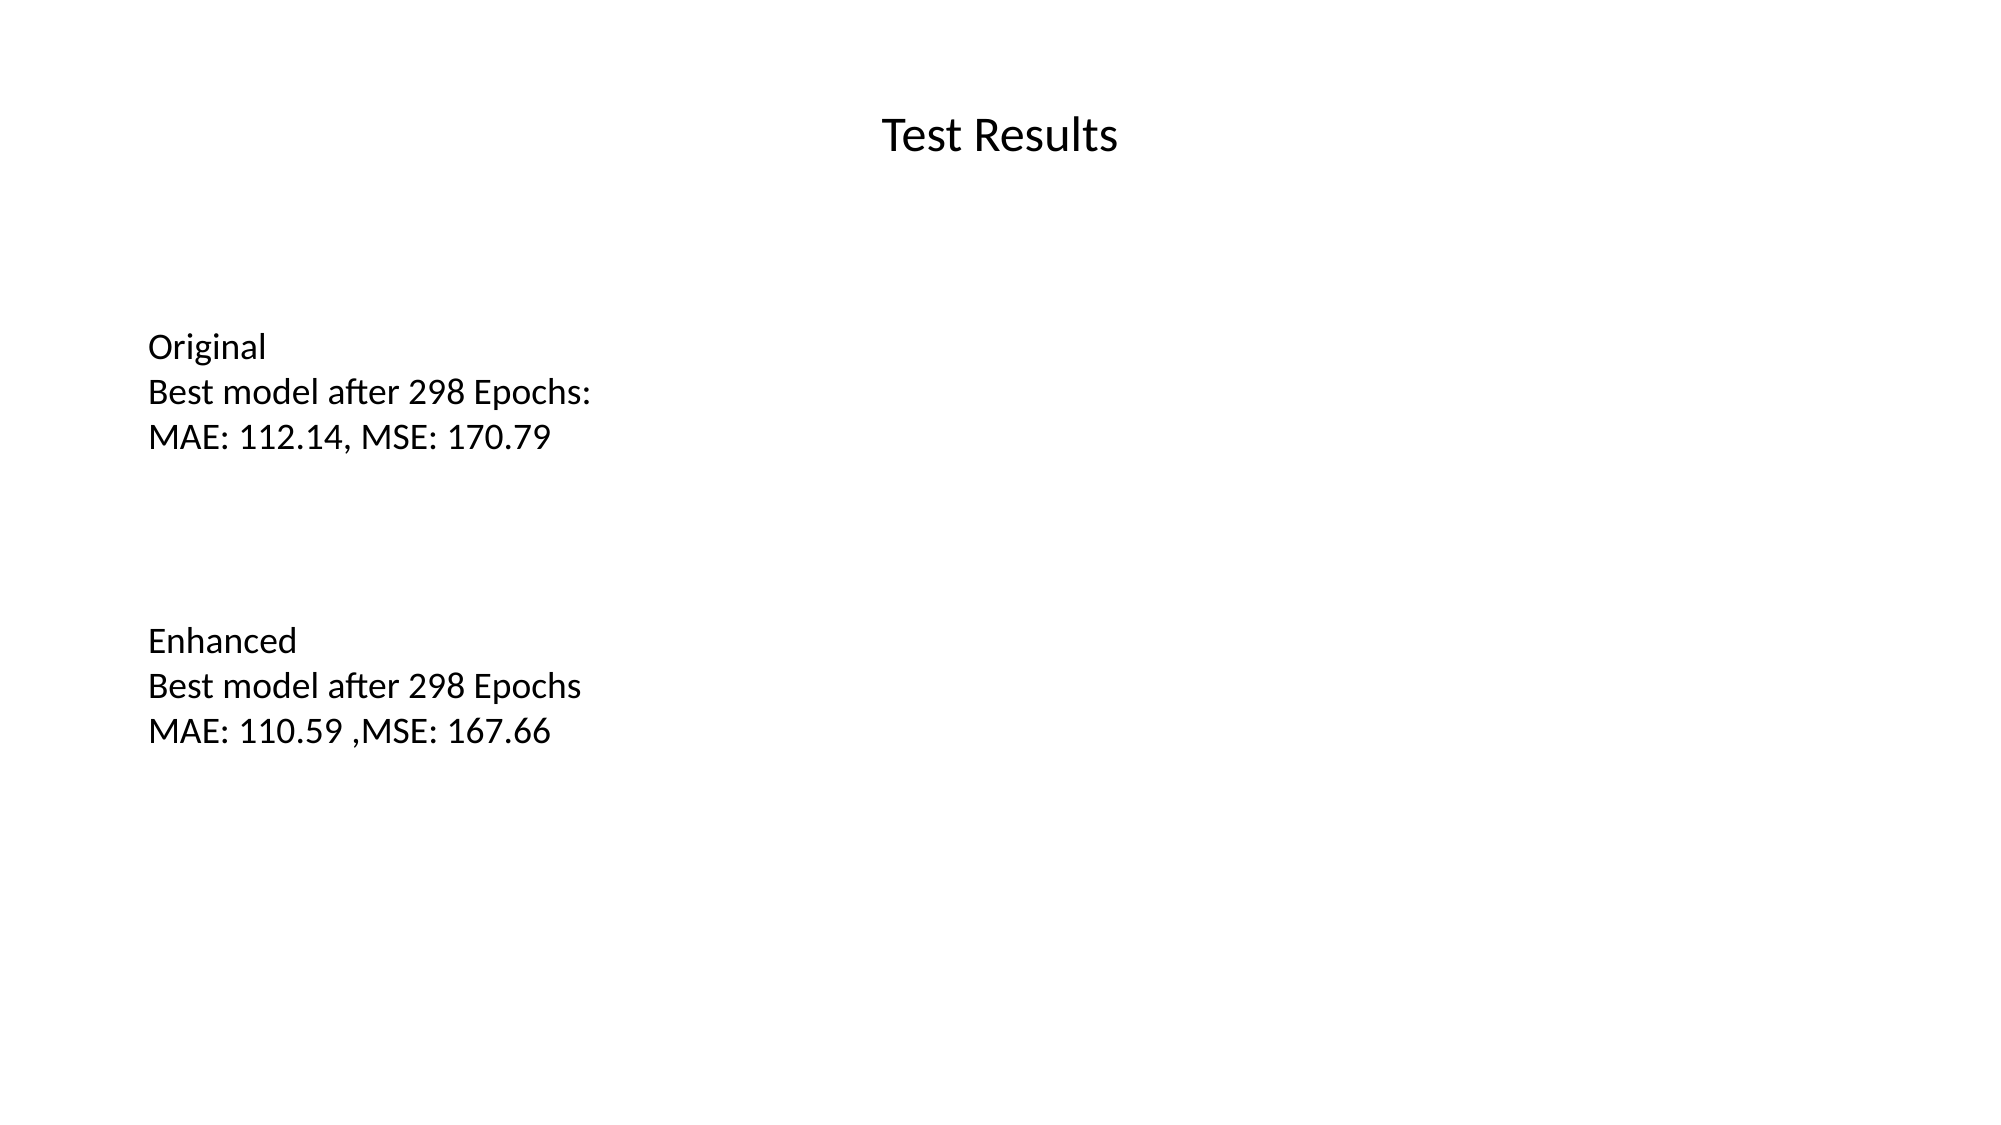

Test Results
Original
Best model after 298 Epochs:
MAE: 112.14, MSE: 170.79
Enhanced
Best model after 298 Epochs
MAE: 110.59 ,MSE: 167.66